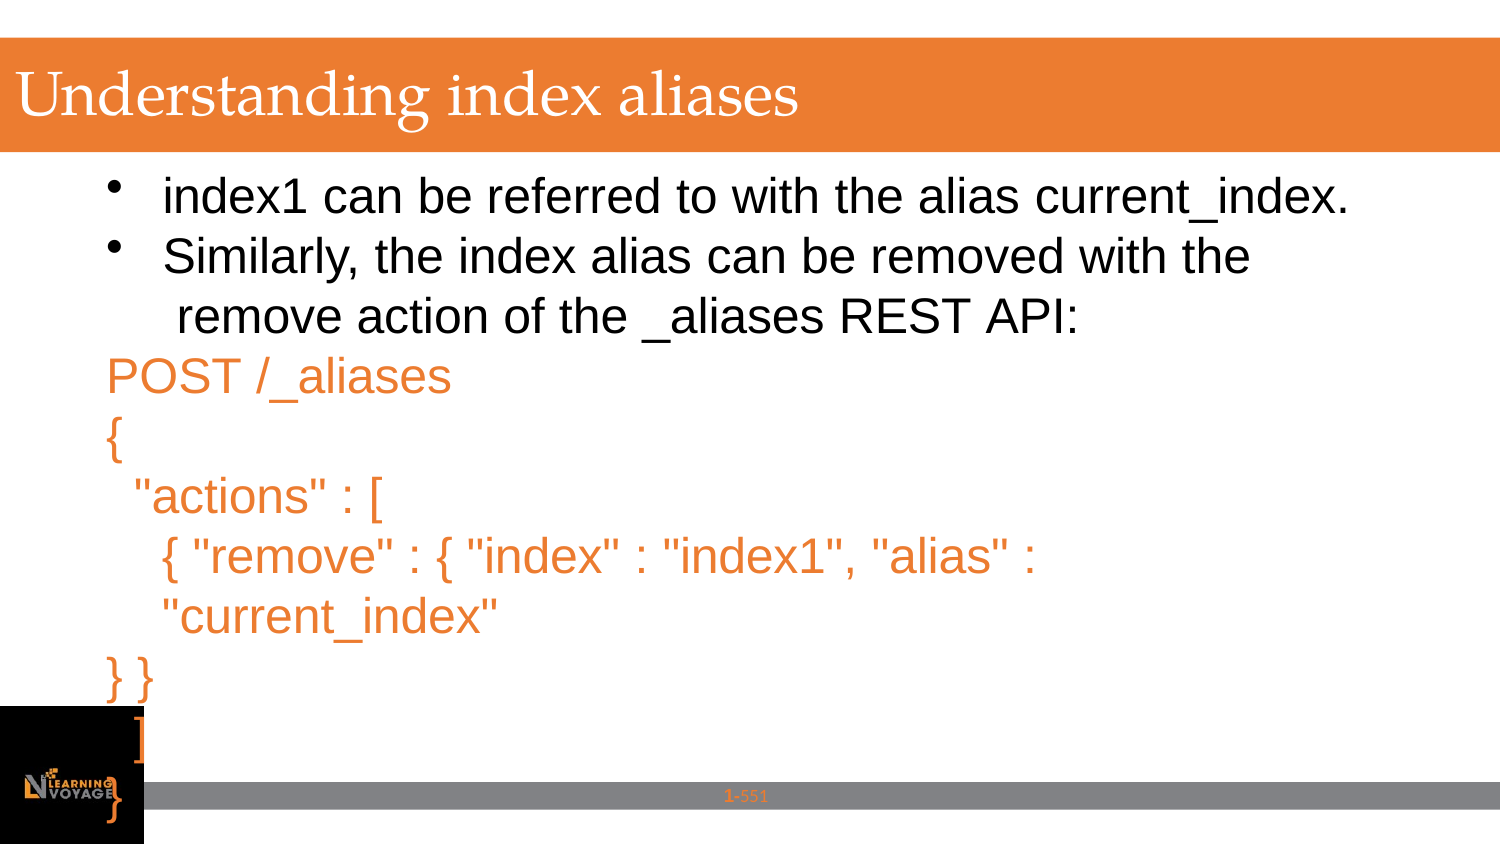

# Understanding index aliases
index1 can be referred to with the alias current_index.
Similarly, the index alias can be removed with the  remove action of the _aliases REST API:
POST /_aliases
{
"actions" : [
{ "remove" : { "index" : "index1", "alias" : "current_index"
} }
]
}
1-551